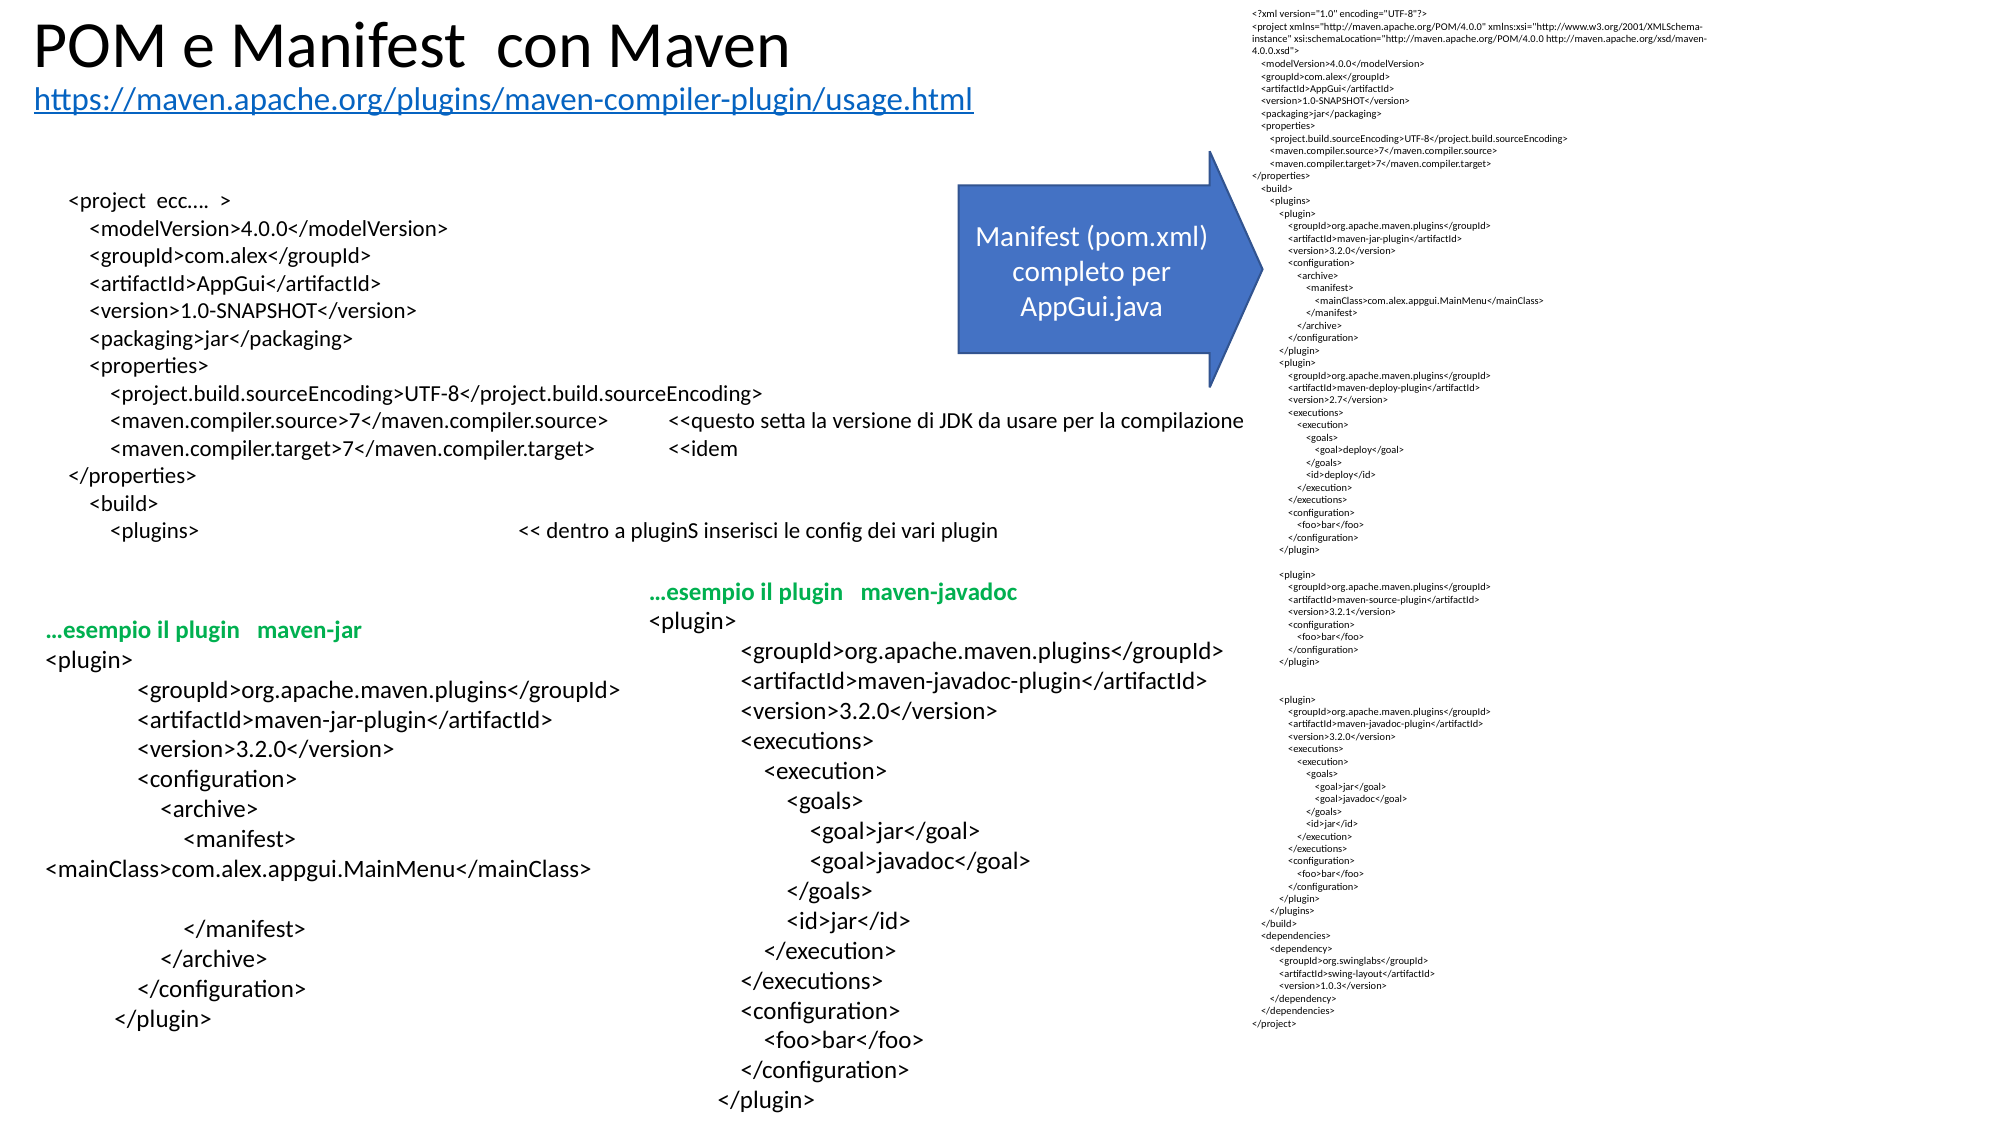

<?xml version="1.0" encoding="UTF-8"?>
<project xmlns="http://maven.apache.org/POM/4.0.0" xmlns:xsi="http://www.w3.org/2001/XMLSchema-instance" xsi:schemaLocation="http://maven.apache.org/POM/4.0.0 http://maven.apache.org/xsd/maven-4.0.0.xsd">
    <modelVersion>4.0.0</modelVersion>
    <groupId>com.alex</groupId>
    <artifactId>AppGui</artifactId>
    <version>1.0-SNAPSHOT</version>
    <packaging>jar</packaging>
    <properties>
        <project.build.sourceEncoding>UTF-8</project.build.sourceEncoding>
        <maven.compiler.source>7</maven.compiler.source>
        <maven.compiler.target>7</maven.compiler.target>
</properties>
    <build>
        <plugins>
            <plugin>
                <groupId>org.apache.maven.plugins</groupId>
                <artifactId>maven-jar-plugin</artifactId>
                <version>3.2.0</version>
                <configuration>
                    <archive>
                        <manifest>
                            <mainClass>com.alex.appgui.MainMenu</mainClass>
                        </manifest>
                    </archive>
                </configuration>
            </plugin>
            <plugin>
                <groupId>org.apache.maven.plugins</groupId>
                <artifactId>maven-deploy-plugin</artifactId>
                <version>2.7</version>
                <executions>
                    <execution>
                        <goals>
                            <goal>deploy</goal>
                        </goals>
                        <id>deploy</id>
                    </execution>
                </executions>
                <configuration>
                    <foo>bar</foo>
                </configuration>
            </plugin>

            <plugin>
                <groupId>org.apache.maven.plugins</groupId>
                <artifactId>maven-source-plugin</artifactId>
                <version>3.2.1</version>
                <configuration>
                    <foo>bar</foo>
                </configuration>
            </plugin>

            <plugin>
                <groupId>org.apache.maven.plugins</groupId>
                <artifactId>maven-javadoc-plugin</artifactId>
                <version>3.2.0</version>
                <executions>
                    <execution>
                        <goals>
                            <goal>jar</goal>
                            <goal>javadoc</goal>
                        </goals>
                        <id>jar</id>
                    </execution>
                </executions>
                <configuration>
                    <foo>bar</foo>
                </configuration>
            </plugin>
        </plugins>
    </build>
    <dependencies>
        <dependency>
            <groupId>org.swinglabs</groupId>
            <artifactId>swing-layout</artifactId>
            <version>1.0.3</version>
        </dependency>
    </dependencies>
</project>
# POM e Manifest  con Maven https://maven.apache.org/plugins/maven-compiler-plugin/usage.html
Manifest (pom.xml) completo per AppGui.java
<project  ecc….  >
    <modelVersion>4.0.0</modelVersion>
    <groupId>com.alex</groupId>
    <artifactId>AppGui</artifactId>
    <version>1.0-SNAPSHOT</version>
    <packaging>jar</packaging>
    <properties>
        <project.build.sourceEncoding>UTF-8</project.build.sourceEncoding>
        <maven.compiler.source>7</maven.compiler.source>     	<<questo setta la versione di JDK da usare per la compilazione
        <maven.compiler.target>7</maven.compiler.target>	<<idem
</properties>
    <build>
        <plugins>			<< dentro a pluginS inserisci le config dei vari plugin
…esempio il plugin   maven-javadoc
<plugin>
                <groupId>org.apache.maven.plugins</groupId>
                <artifactId>maven-javadoc-plugin</artifactId>
                <version>3.2.0</version>
                <executions>
                    <execution>
                        <goals>
                            <goal>jar</goal>
                            <goal>javadoc</goal>
                        </goals>
                        <id>jar</id>
                    </execution>
                </executions>
                <configuration>
                    <foo>bar</foo>
                </configuration>
            </plugin>
…esempio il plugin   maven-jar
<plugin>
                <groupId>org.apache.maven.plugins</groupId>
                <artifactId>maven-jar-plugin</artifactId>
                <version>3.2.0</version>
                <configuration>
                    <archive>
                        <manifest>                            <mainClass>com.alex.appgui.MainMenu</mainClass>
                        </manifest>
                    </archive>
                </configuration>
            </plugin>